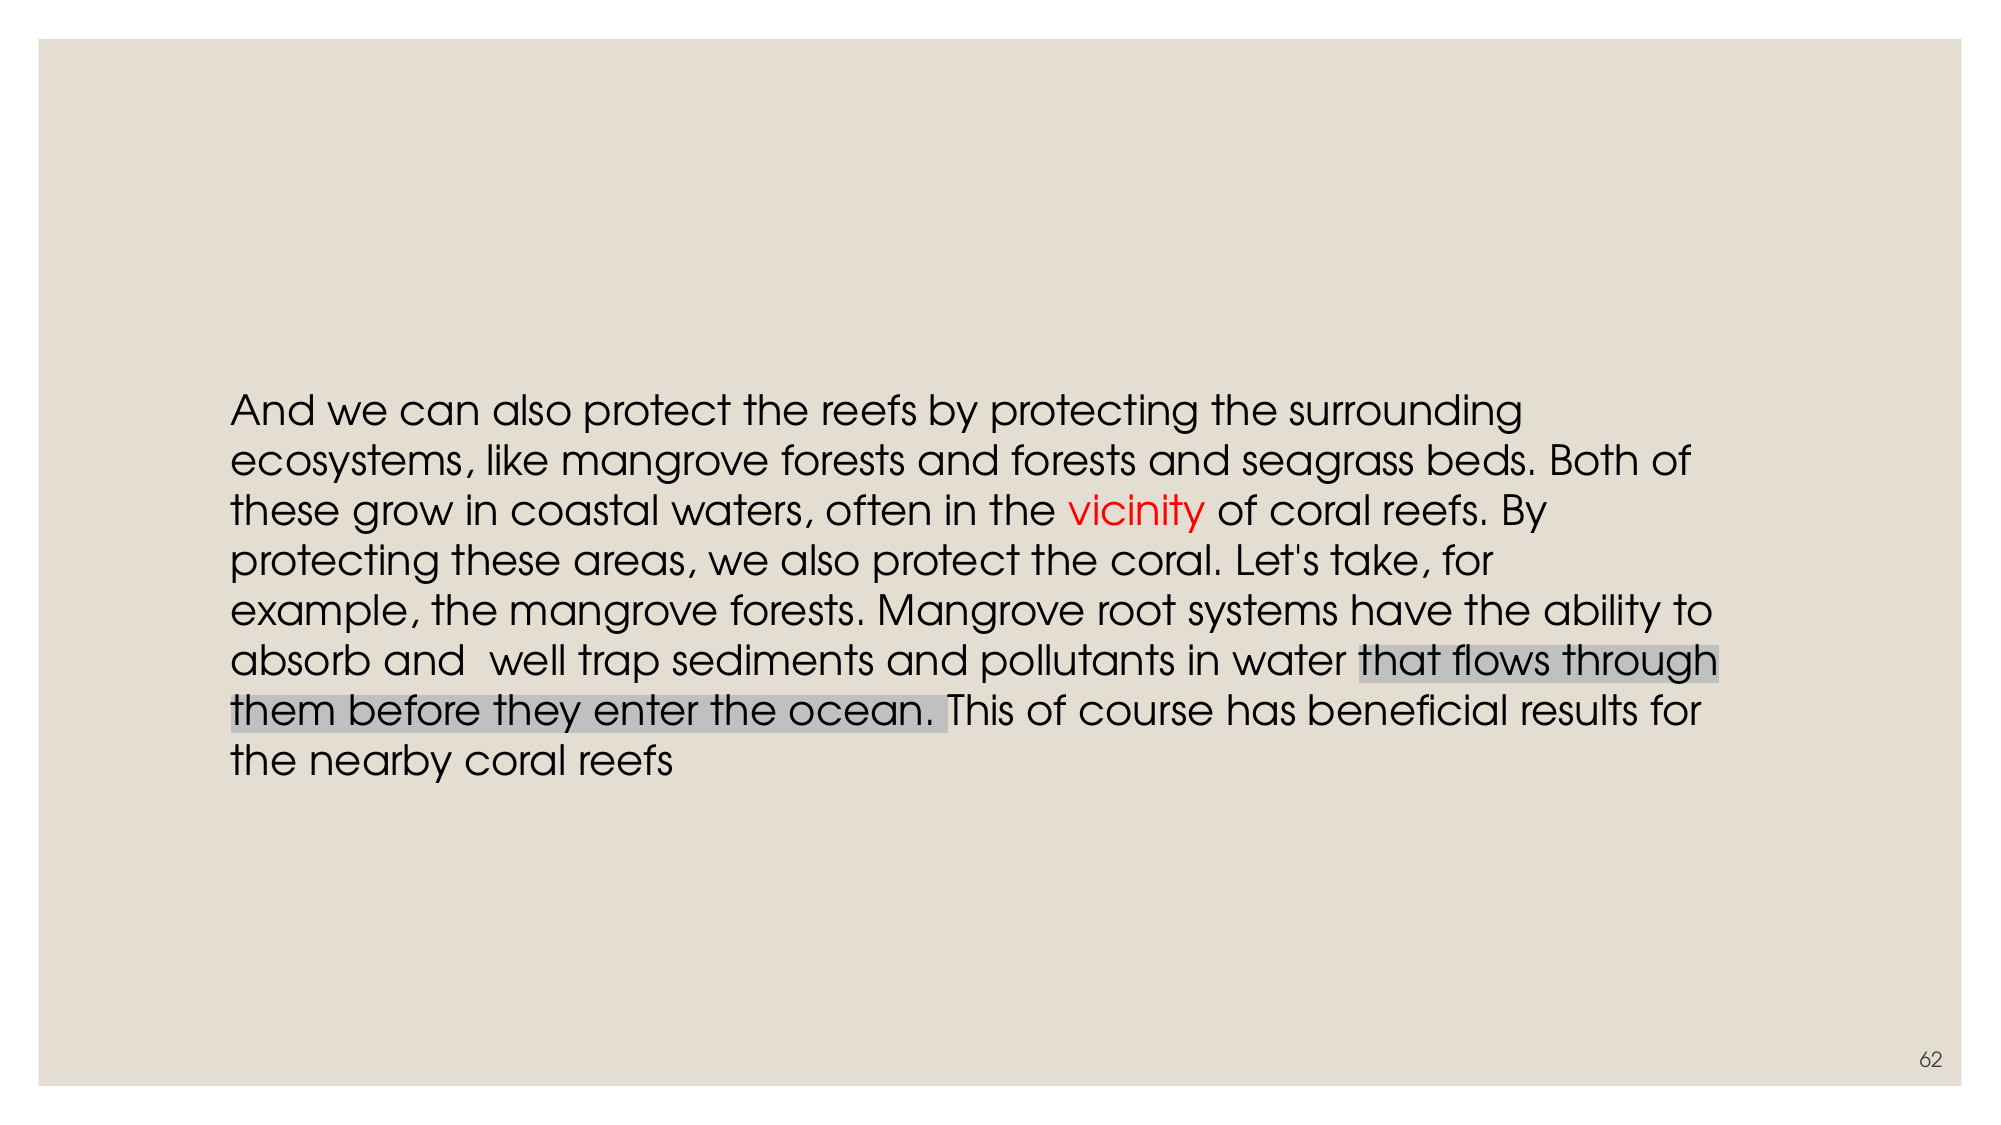

And we can also protect the reefs by protecting the surrounding ecosystems, like mangrove forests and forests and seagrass beds. Both of these grow in coastal waters, often in the vicinity of coral reefs. By protecting these areas, we also protect the coral. Let's take, for example, the mangrove forests. Mangrove root systems have the ability to absorb and  well trap sediments and pollutants in water that flows through them before they enter the ocean. This of course has beneficial results for the nearby coral reefs
62